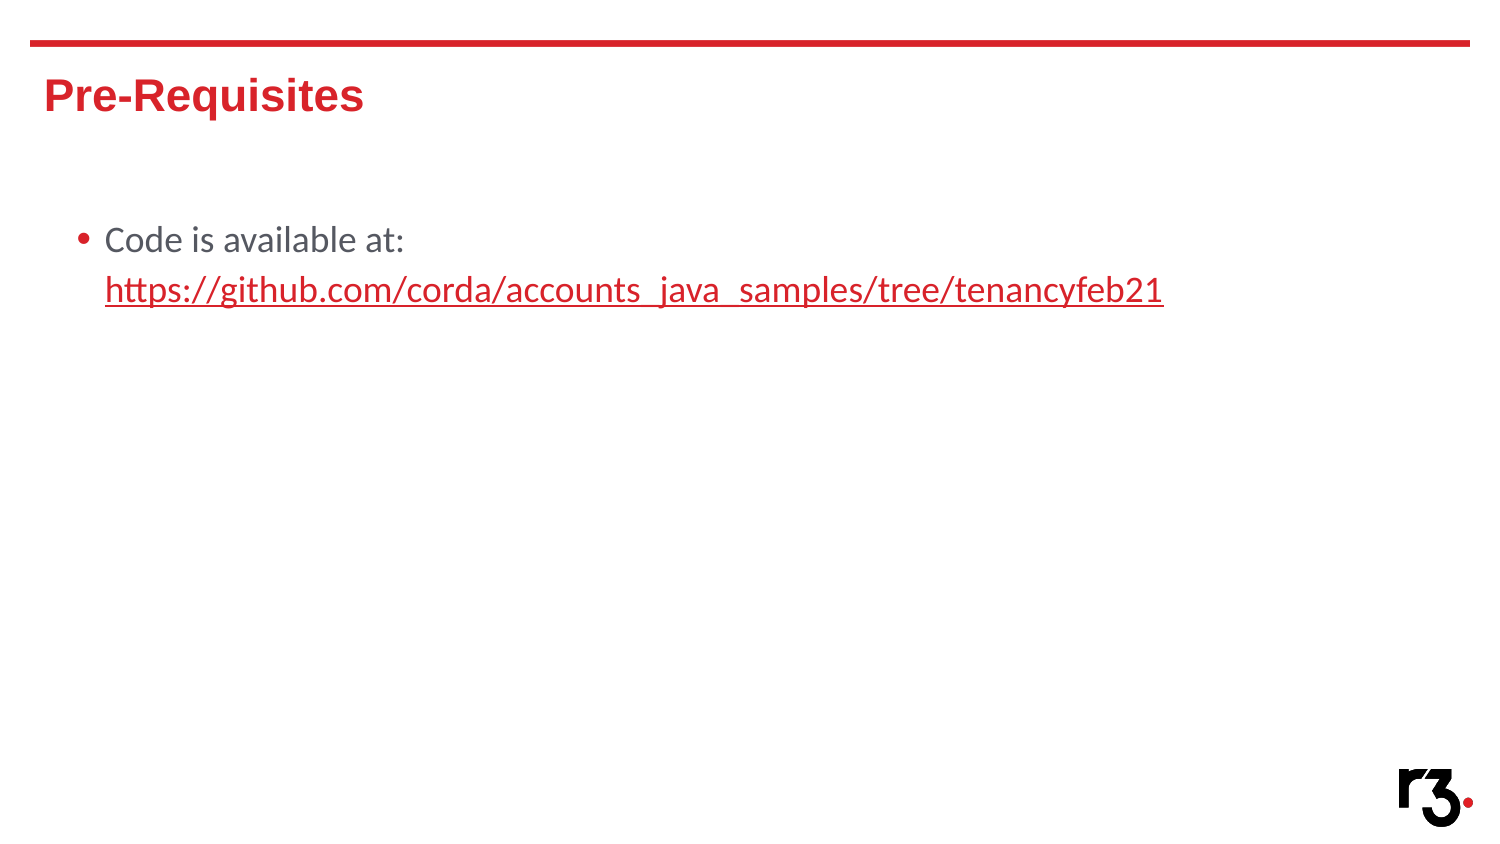

# Pre-Requisites
Code is available at: https://github.com/corda/accounts_java_samples/tree/tenancyfeb21